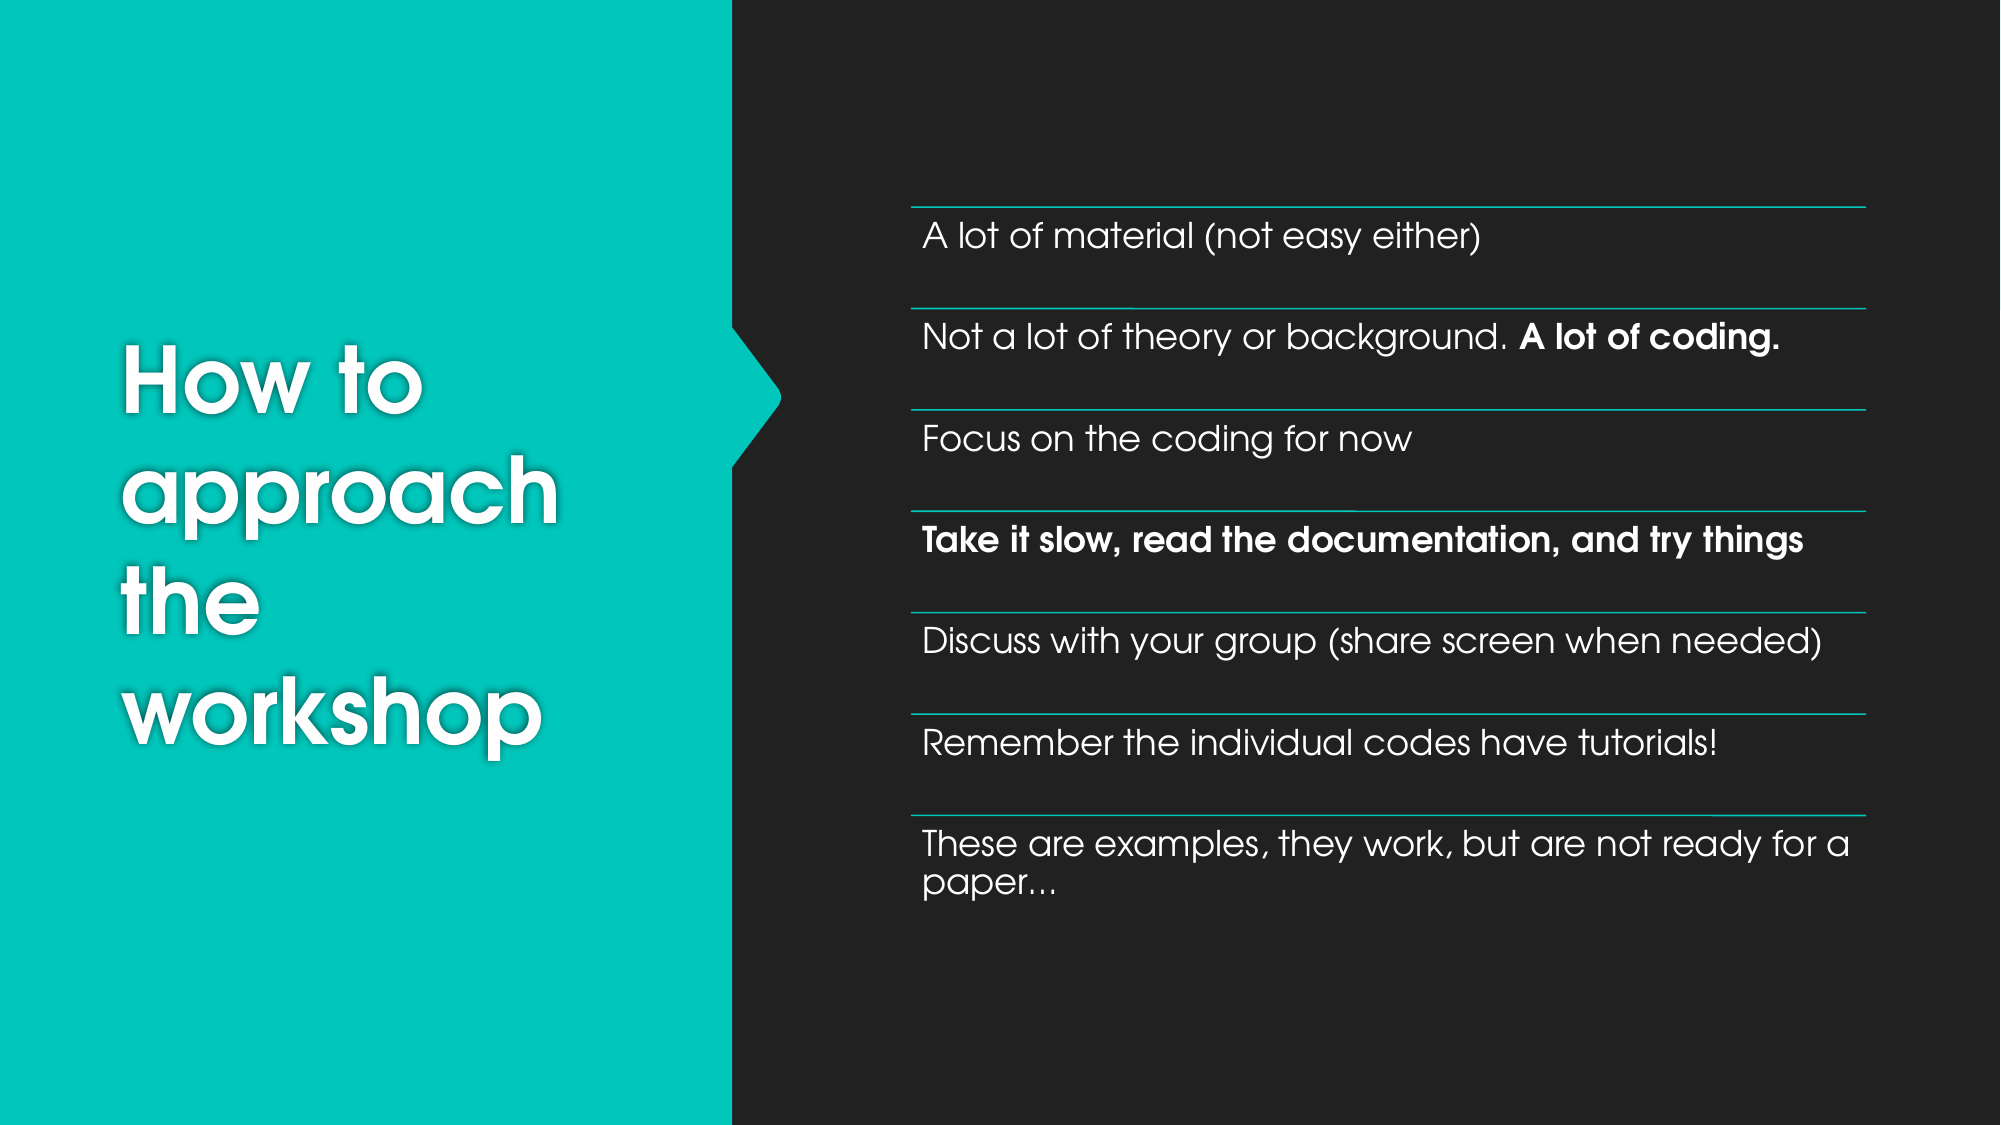

A lot of material (not easy either)
Not a lot of theory or background. A lot of coding.
Focus on the coding for now
Take it slow, read the documentation, and try things
Discuss with your group (share screen when needed)
Remember the individual codes have tutorials!
These are examples, they work, but are not ready for a paper…
# How to approach the workshop